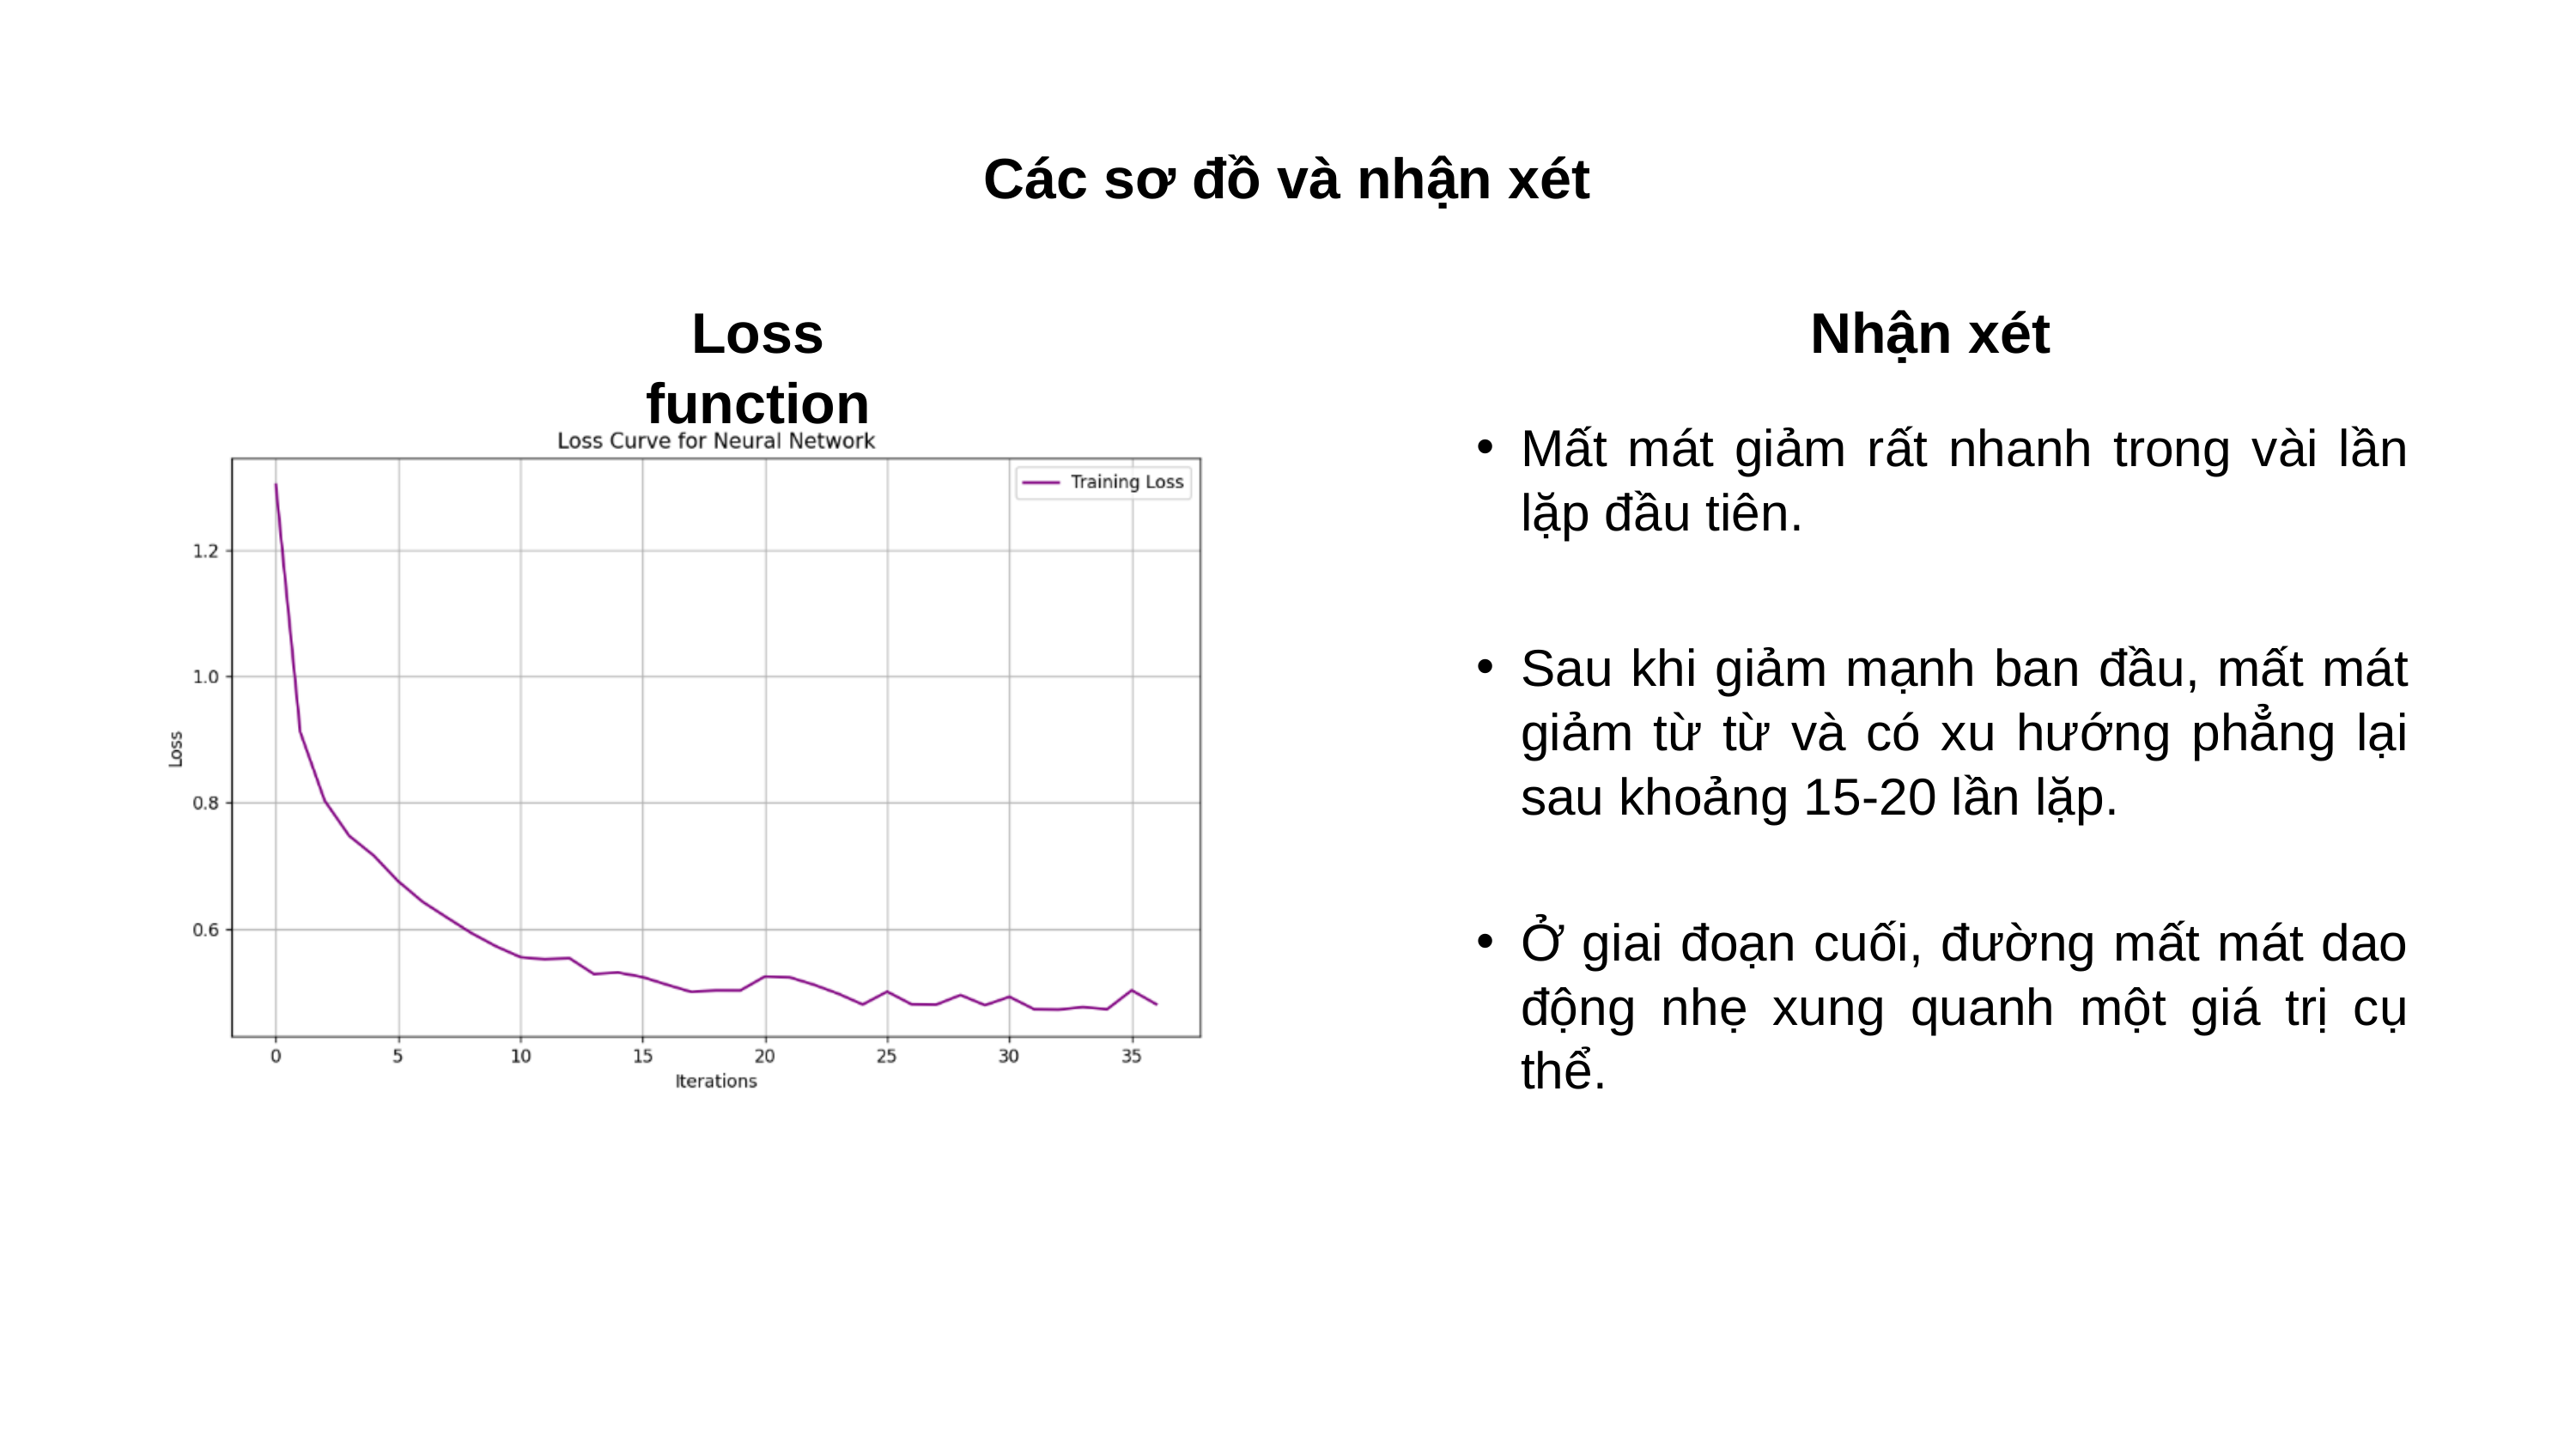

Các sơ đồ và nhận xét
Loss function
Nhận xét
Mất mát giảm rất nhanh trong vài lần lặp đầu tiên.

Sau khi giảm mạnh ban đầu, mất mát giảm từ từ và có xu hướng phẳng lại sau khoảng 15-20 lần lặp.
Ở giai đoạn cuối, đường mất mát dao động nhẹ xung quanh một giá trị cụ thể.